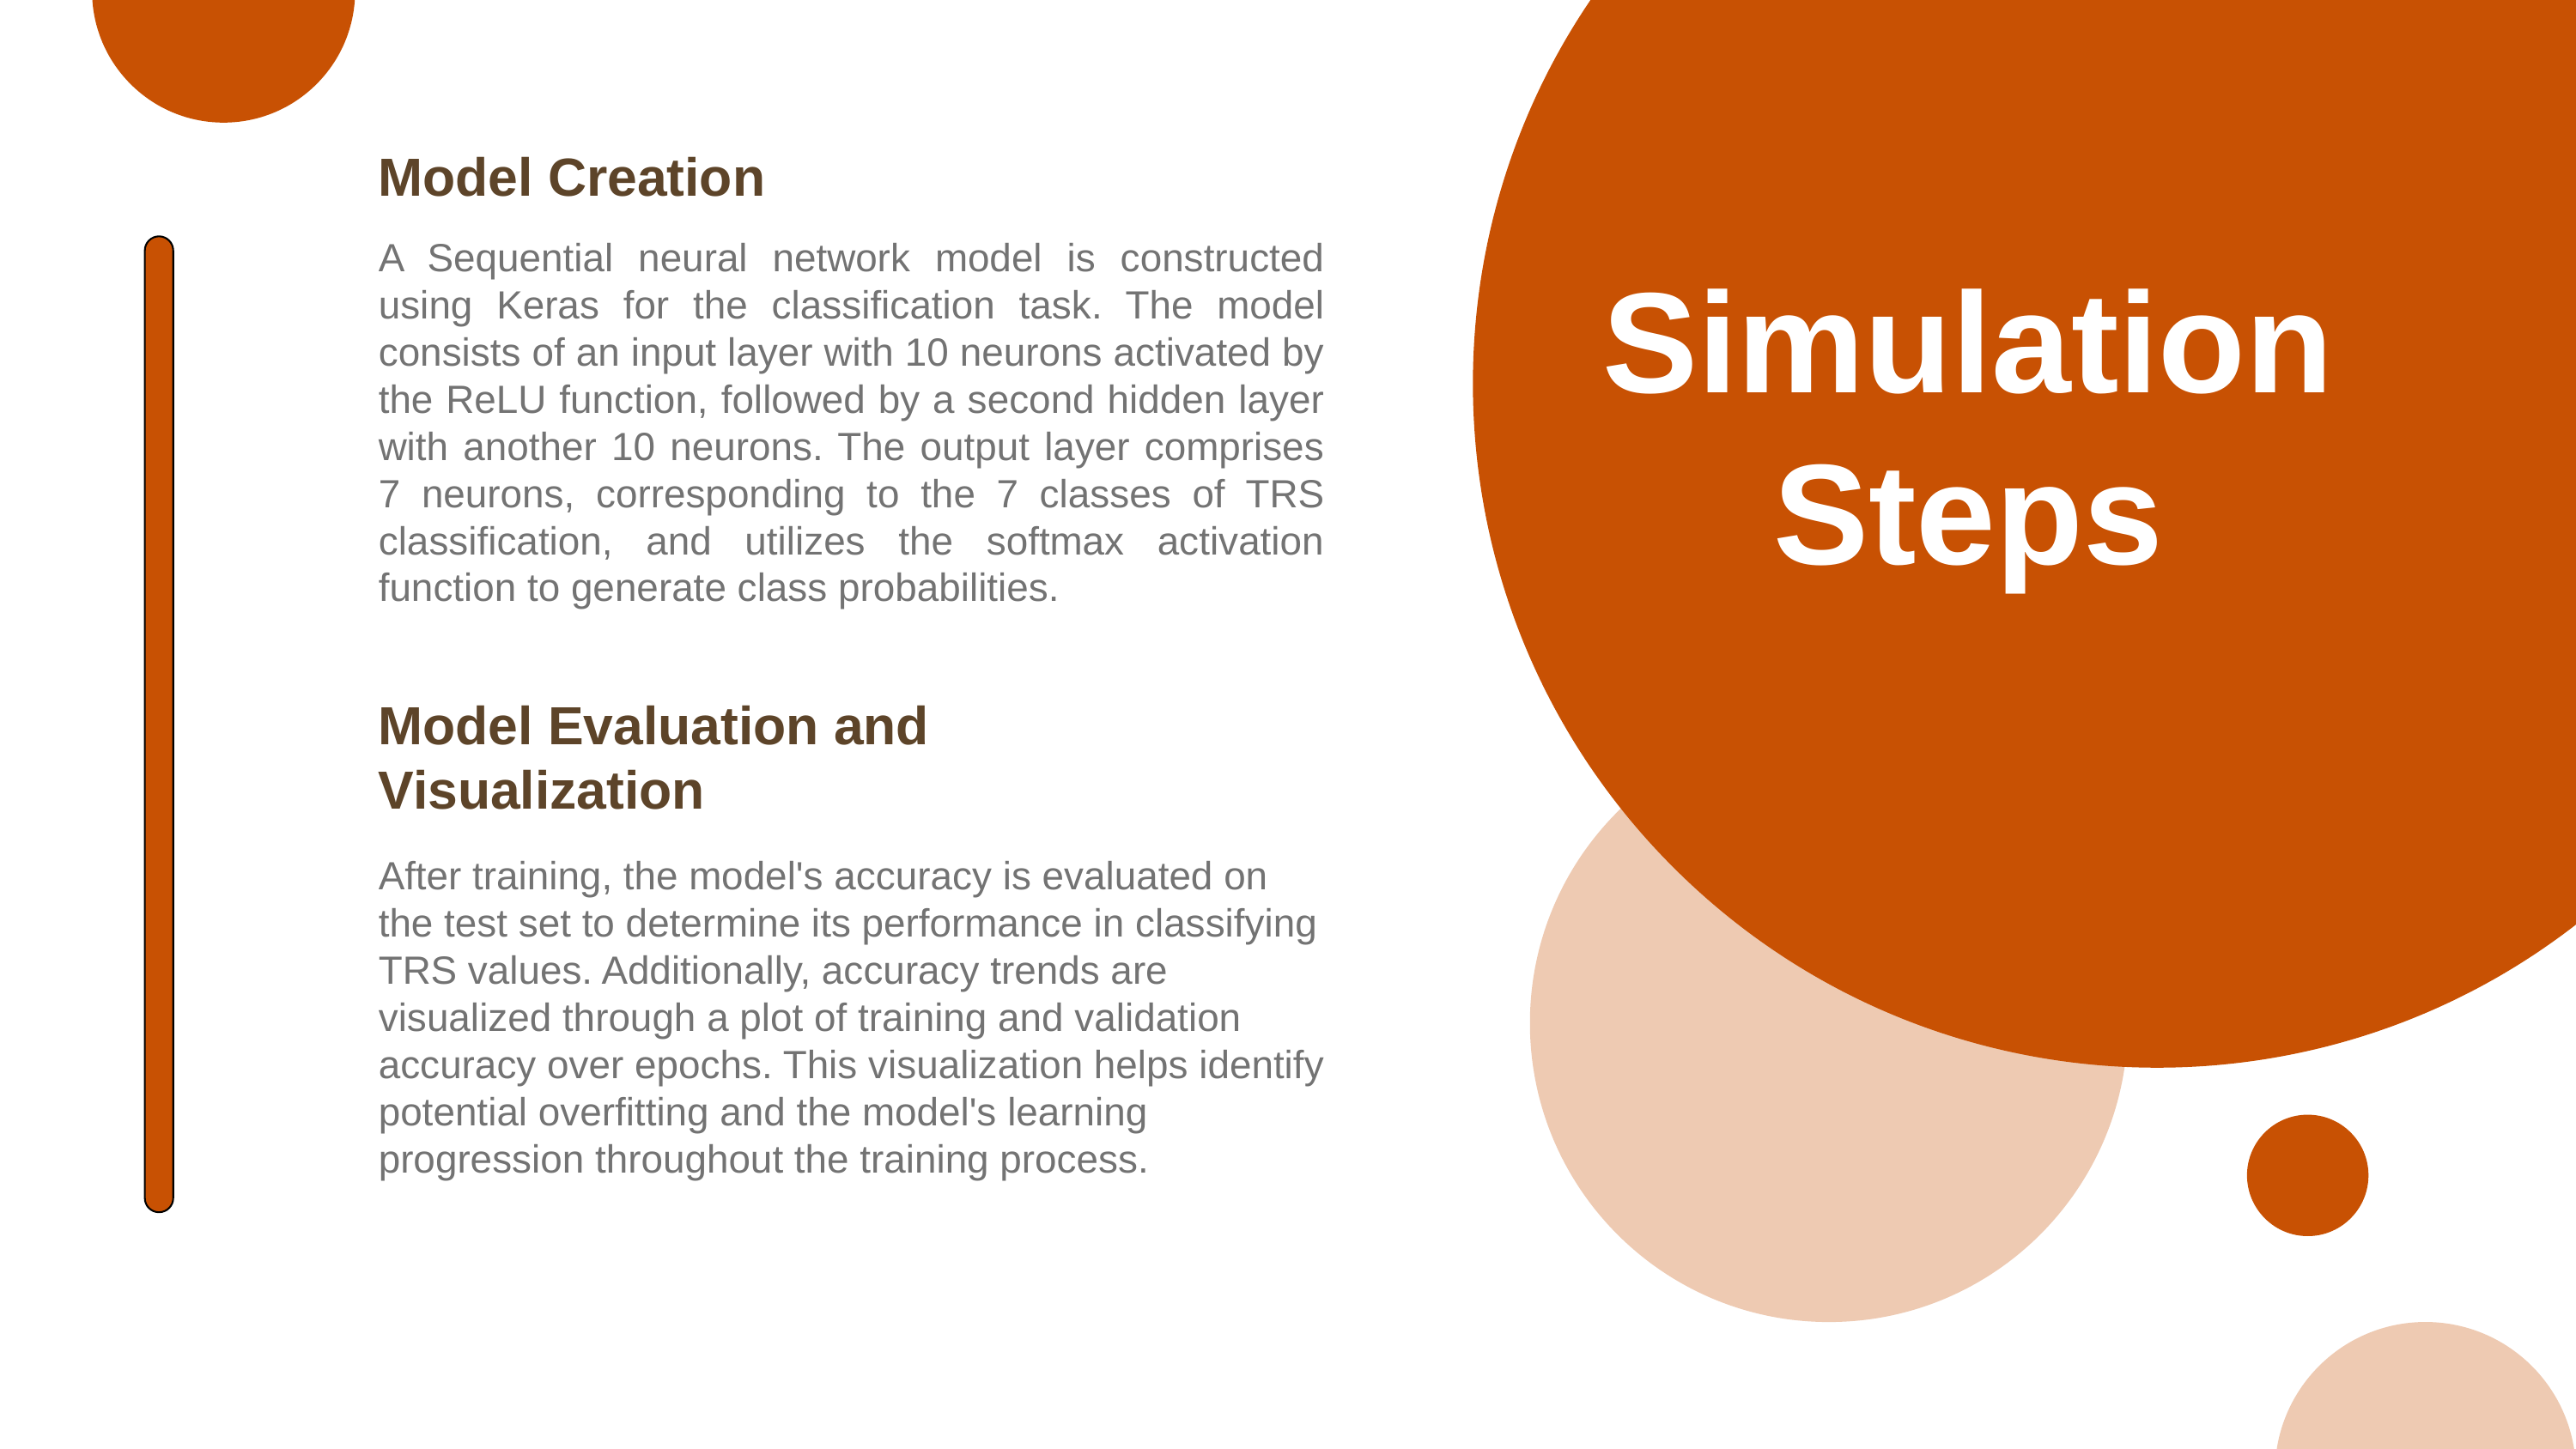

Model Creation
A Sequential neural network model is constructed using Keras for the classification task. The model consists of an input layer with 10 neurons activated by the ReLU function, followed by a second hidden layer with another 10 neurons. The output layer comprises 7 neurons, corresponding to the 7 classes of TRS classification, and utilizes the softmax activation function to generate class probabilities.
Simulation Steps
Model Evaluation and Visualization

After training, the model's accuracy is evaluated on the test set to determine its performance in classifying TRS values. Additionally, accuracy trends are visualized through a plot of training and validation accuracy over epochs. This visualization helps identify potential overfitting and the model's learning progression throughout the training process.